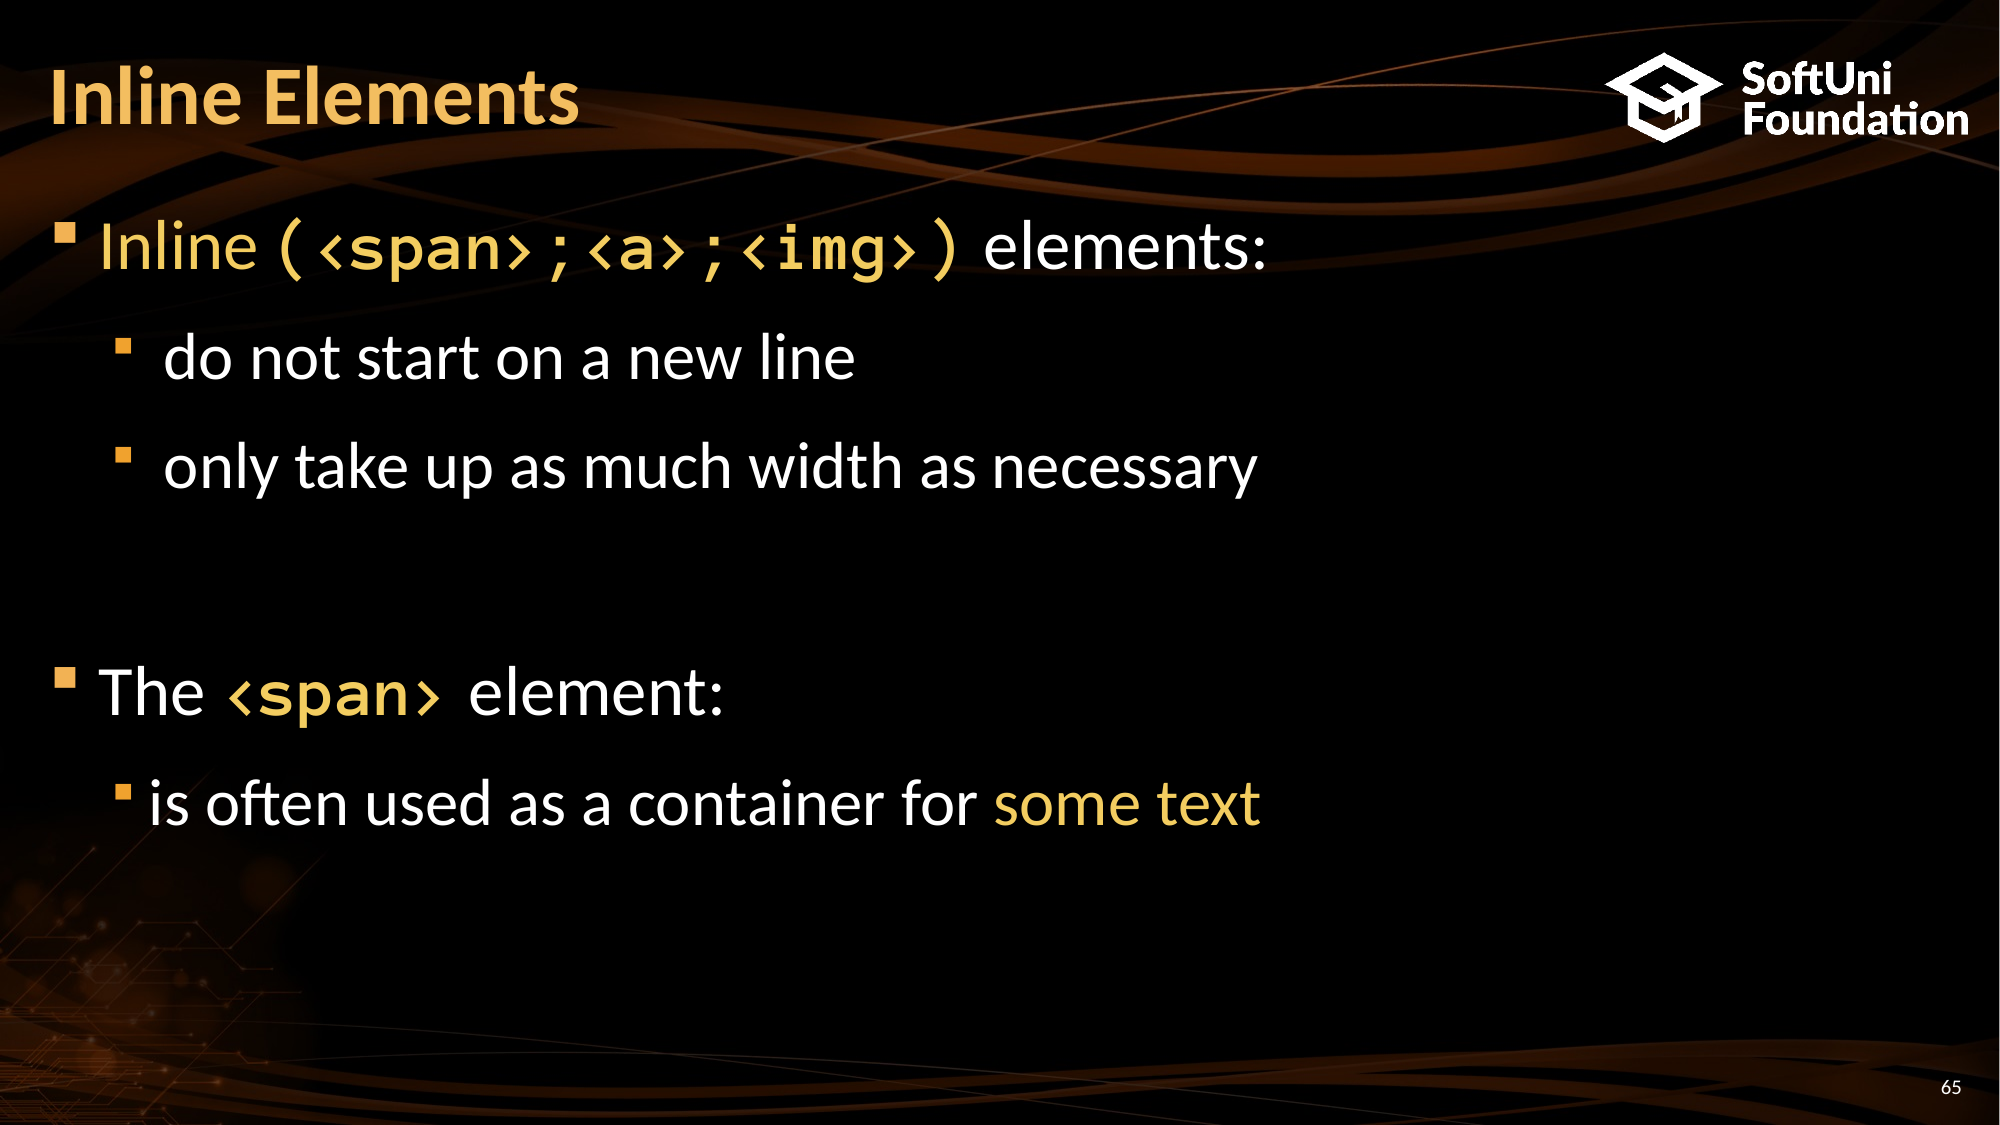

# Inline Elements
Inline (<span>;<a>;<img>) elements:
 do not start on a new line
 only take up as much width as necessary

The <span> element:
is often used as a container for some text
65